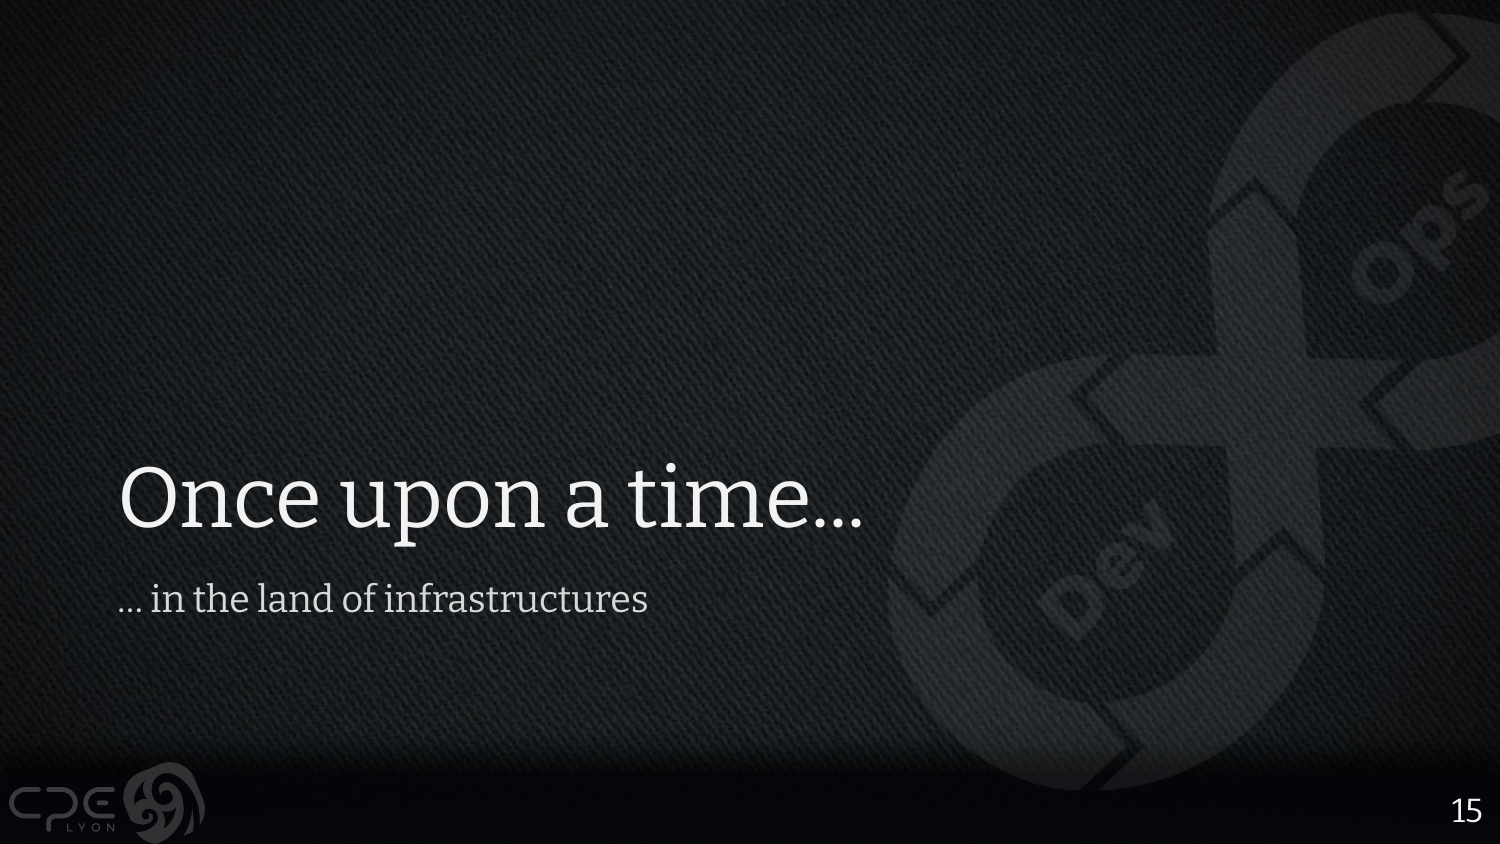

# Once upon a time...
… in the land of infrastructures